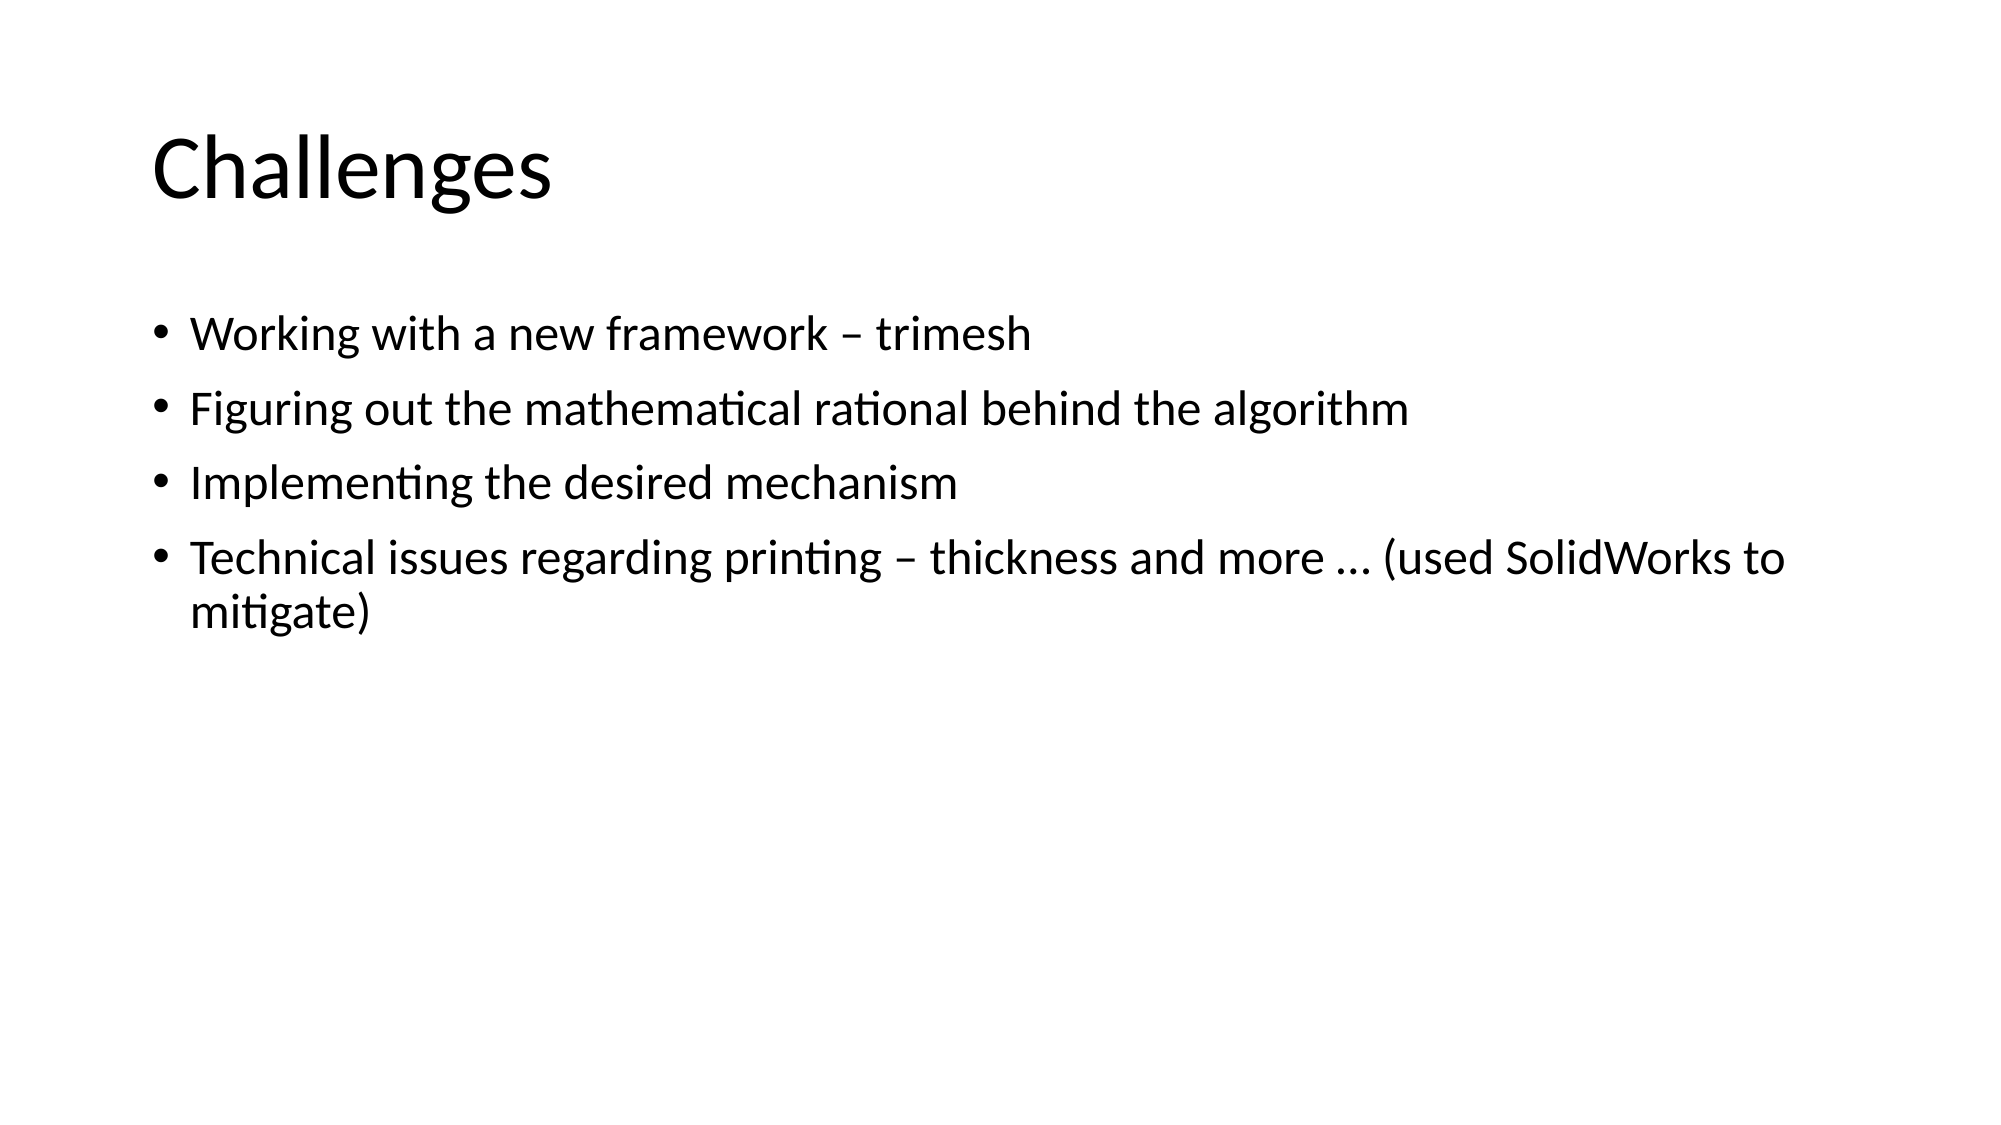

# Challenges
Working with a new framework – trimesh
Figuring out the mathematical rational behind the algorithm
Implementing the desired mechanism
Technical issues regarding printing – thickness and more … (used SolidWorks to mitigate)